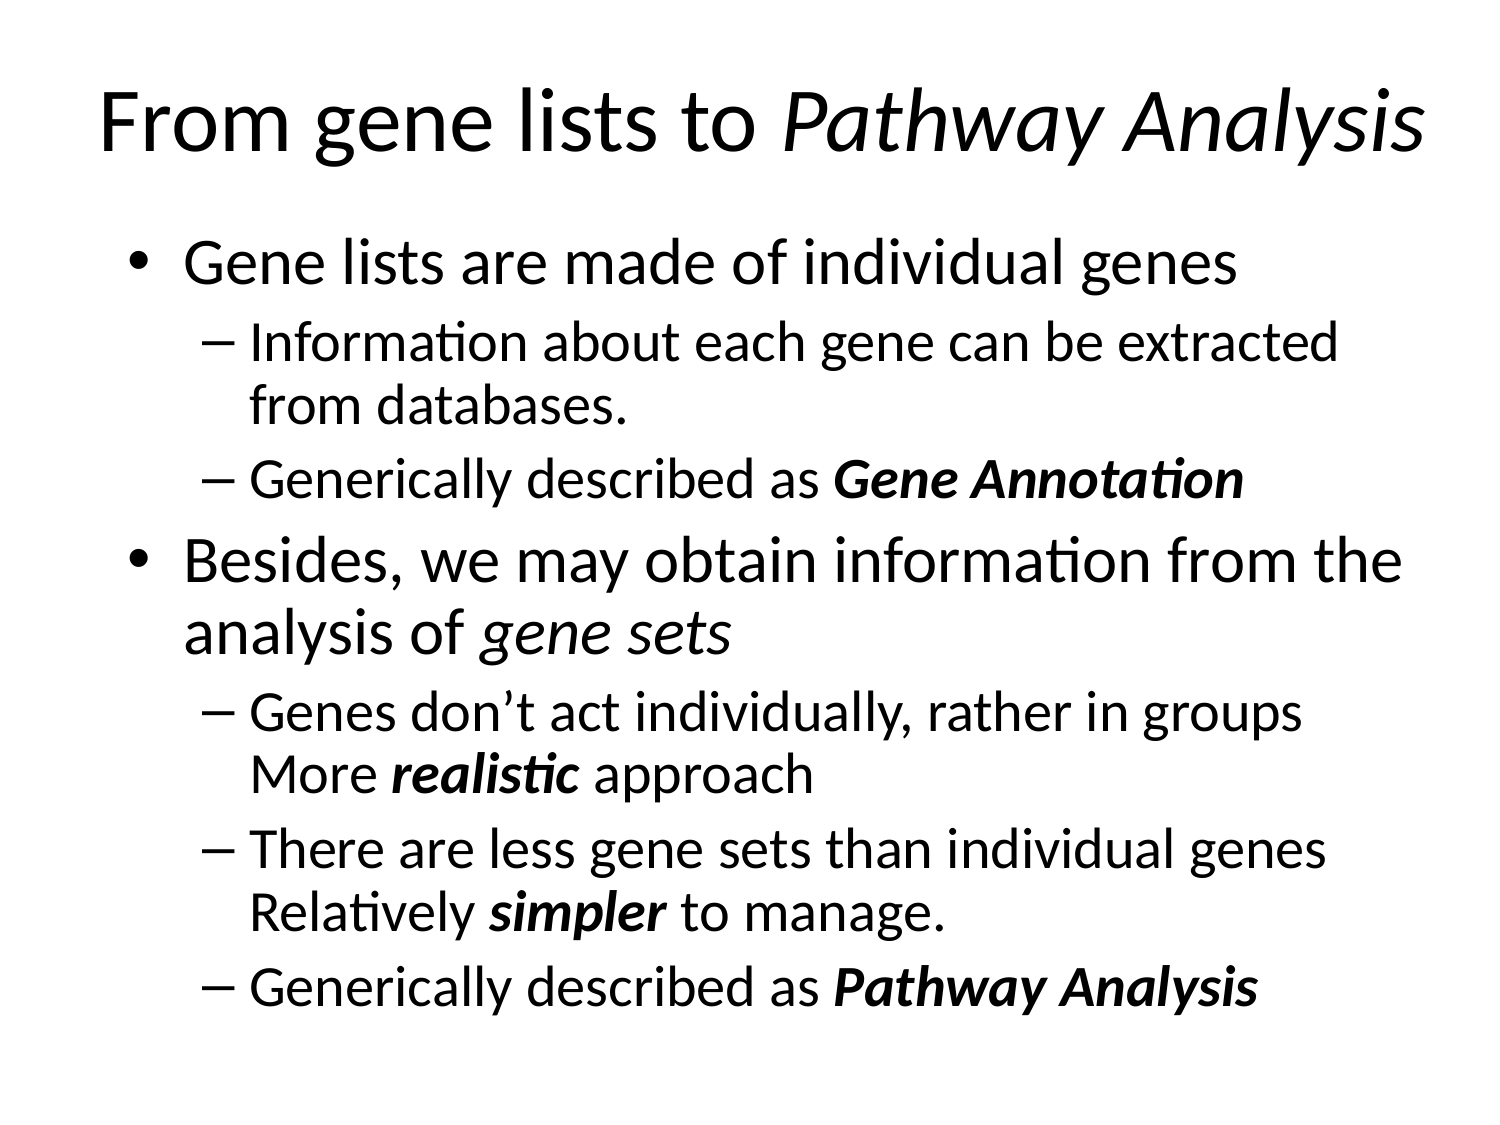

From gene lists to Pathway Analysis
Gene lists are made of individual genes
Information about each gene can be extracted from databases.
Generically described as Gene Annotation
Besides, we may obtain information from the analysis of gene sets
Genes don’t act individually, rather in groups More realistic approach
There are less gene sets than individual genes  Relatively simpler to manage.
Generically described as Pathway Analysis